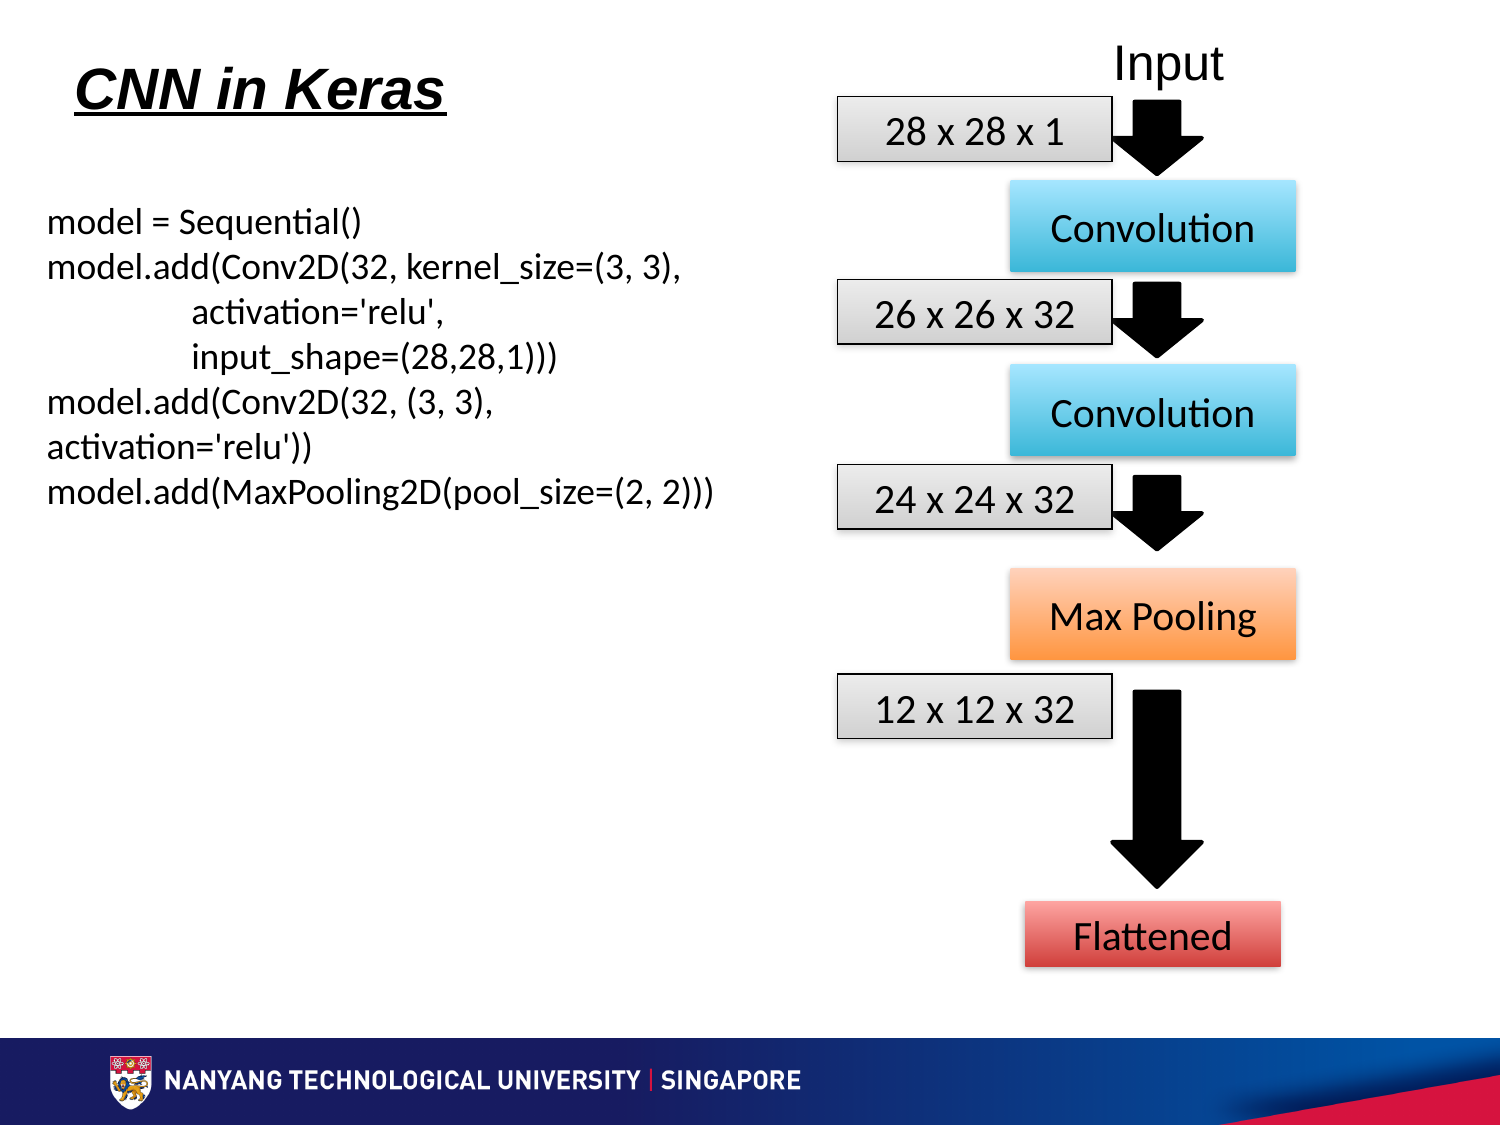

Input
CNN in Keras
28 x 28 x 1

Convolution
model = Sequential()
model.add(Conv2D(32, kernel_size=(3, 3),
                 activation='relu',
                 input_shape=(28,28,1)))
model.add(Conv2D(32, (3, 3), activation='relu'))
model.add(MaxPooling2D(pool_size=(2, 2)))
26 x 26 x 32

Convolution
24 x 24 x 32

Max Pooling
12 x 12 x 32

Flattened